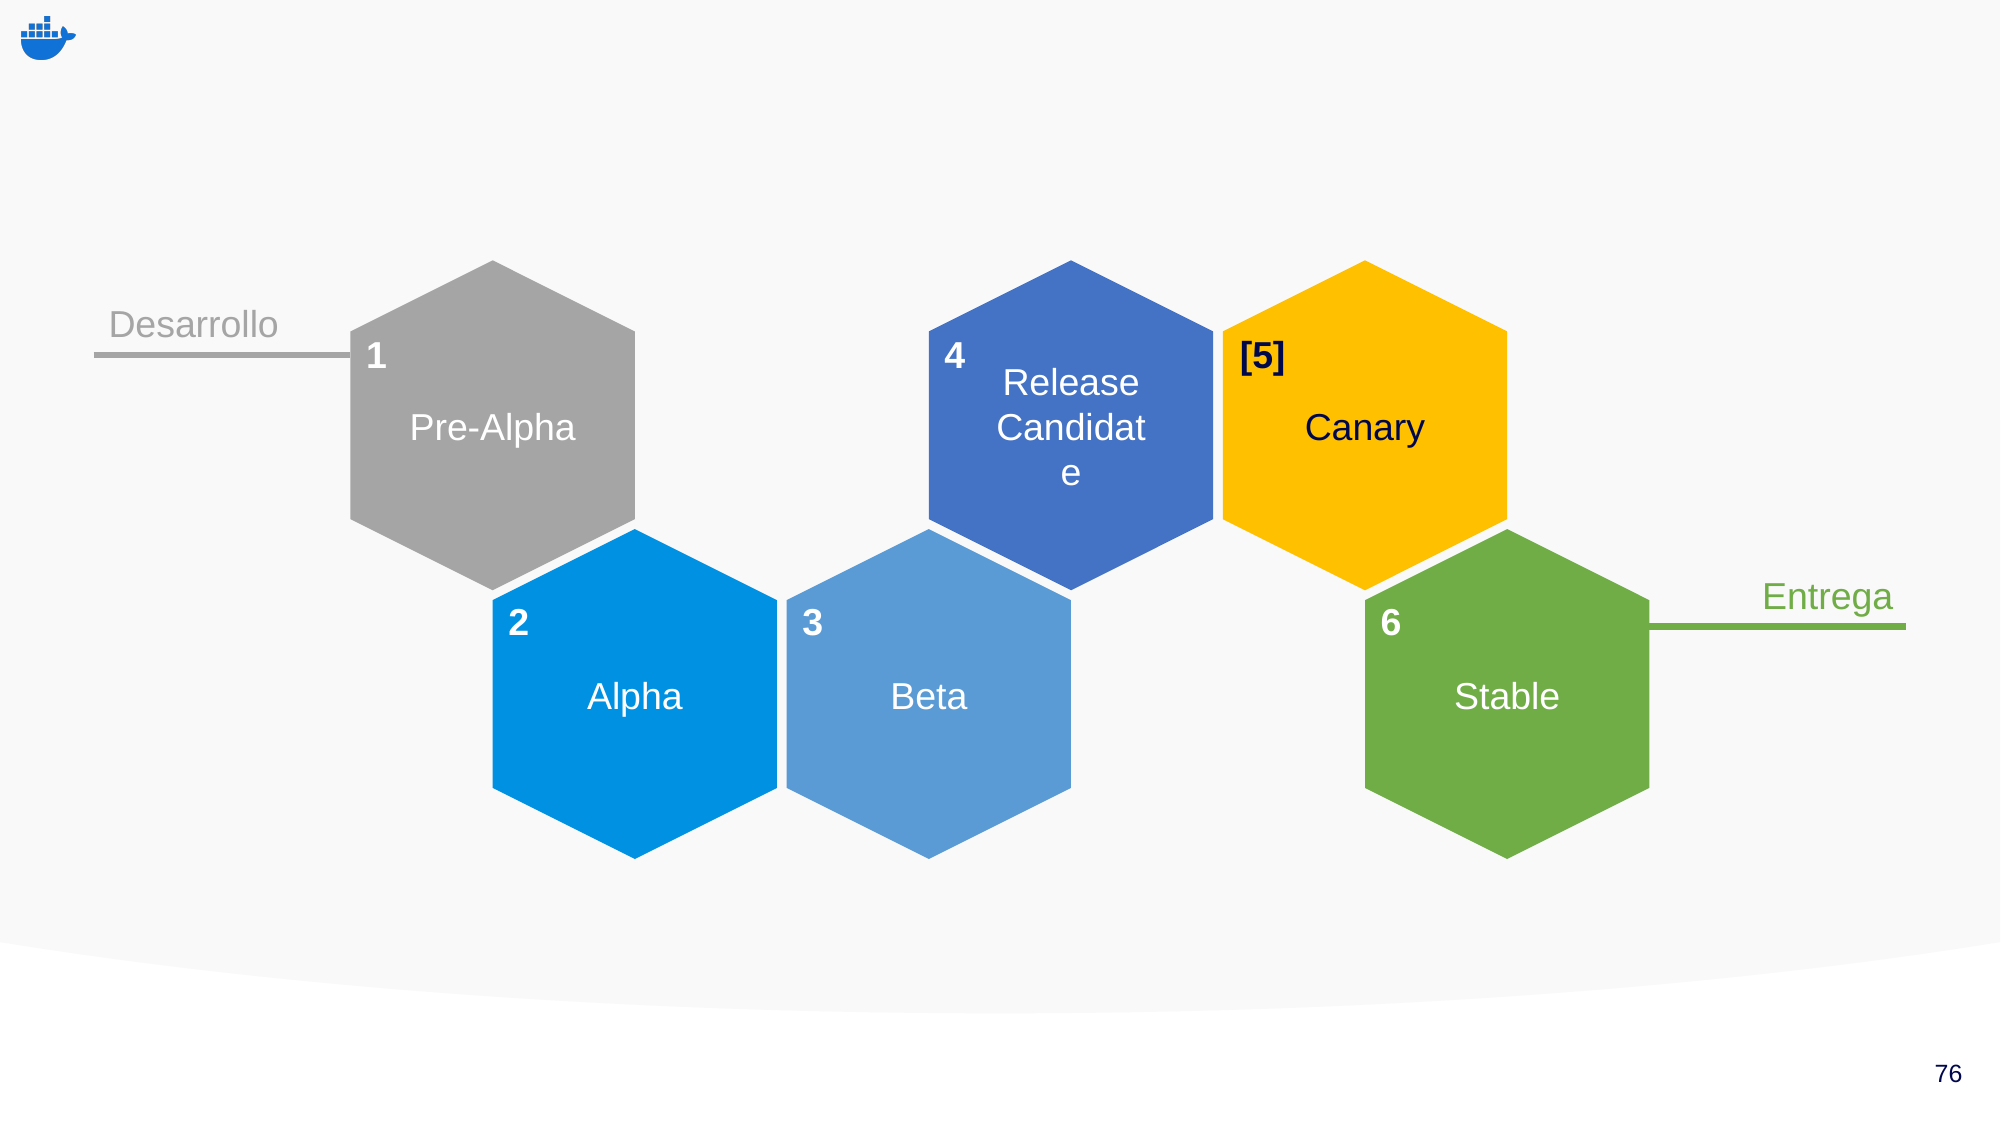

Release Candidate
Canary
Pre-Alpha
Desarrollo
1
4
[5]
Stable
Alpha
Beta
Entrega
2
3
6
76